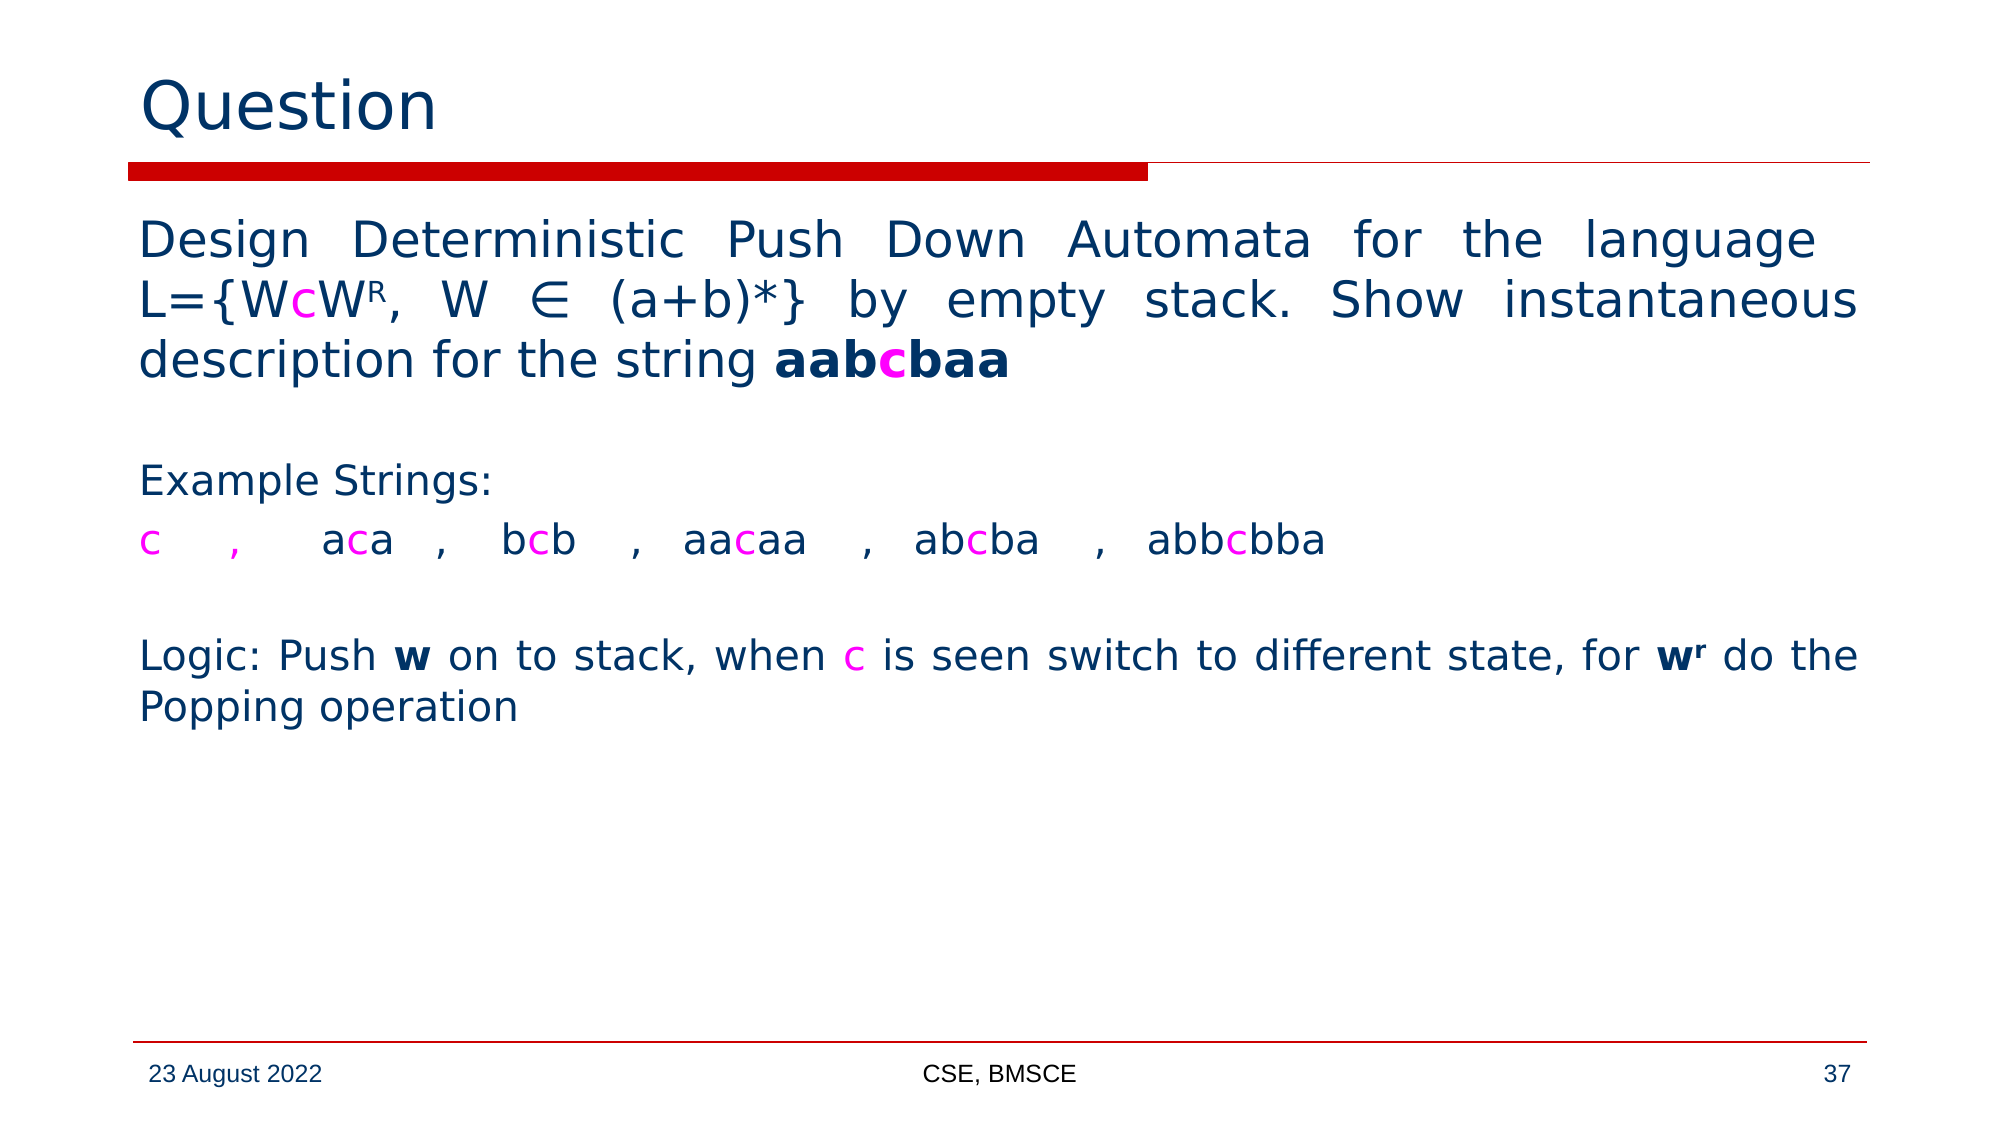

# Question
Design Deterministic Push Down Automata for the language  L={WcWR, W ∈ (a+b)*} by empty stack. Show instantaneous description for the string aabcbaa

Example Strings:
c     ,      aca   ,    bcb    ,   aacaa    ,   abcba    ,   abbcbba

Logic: Push w on to stack, when c is seen switch to different state, for wr do the Popping operation
CSE, BMSCE
37
23 August 2022